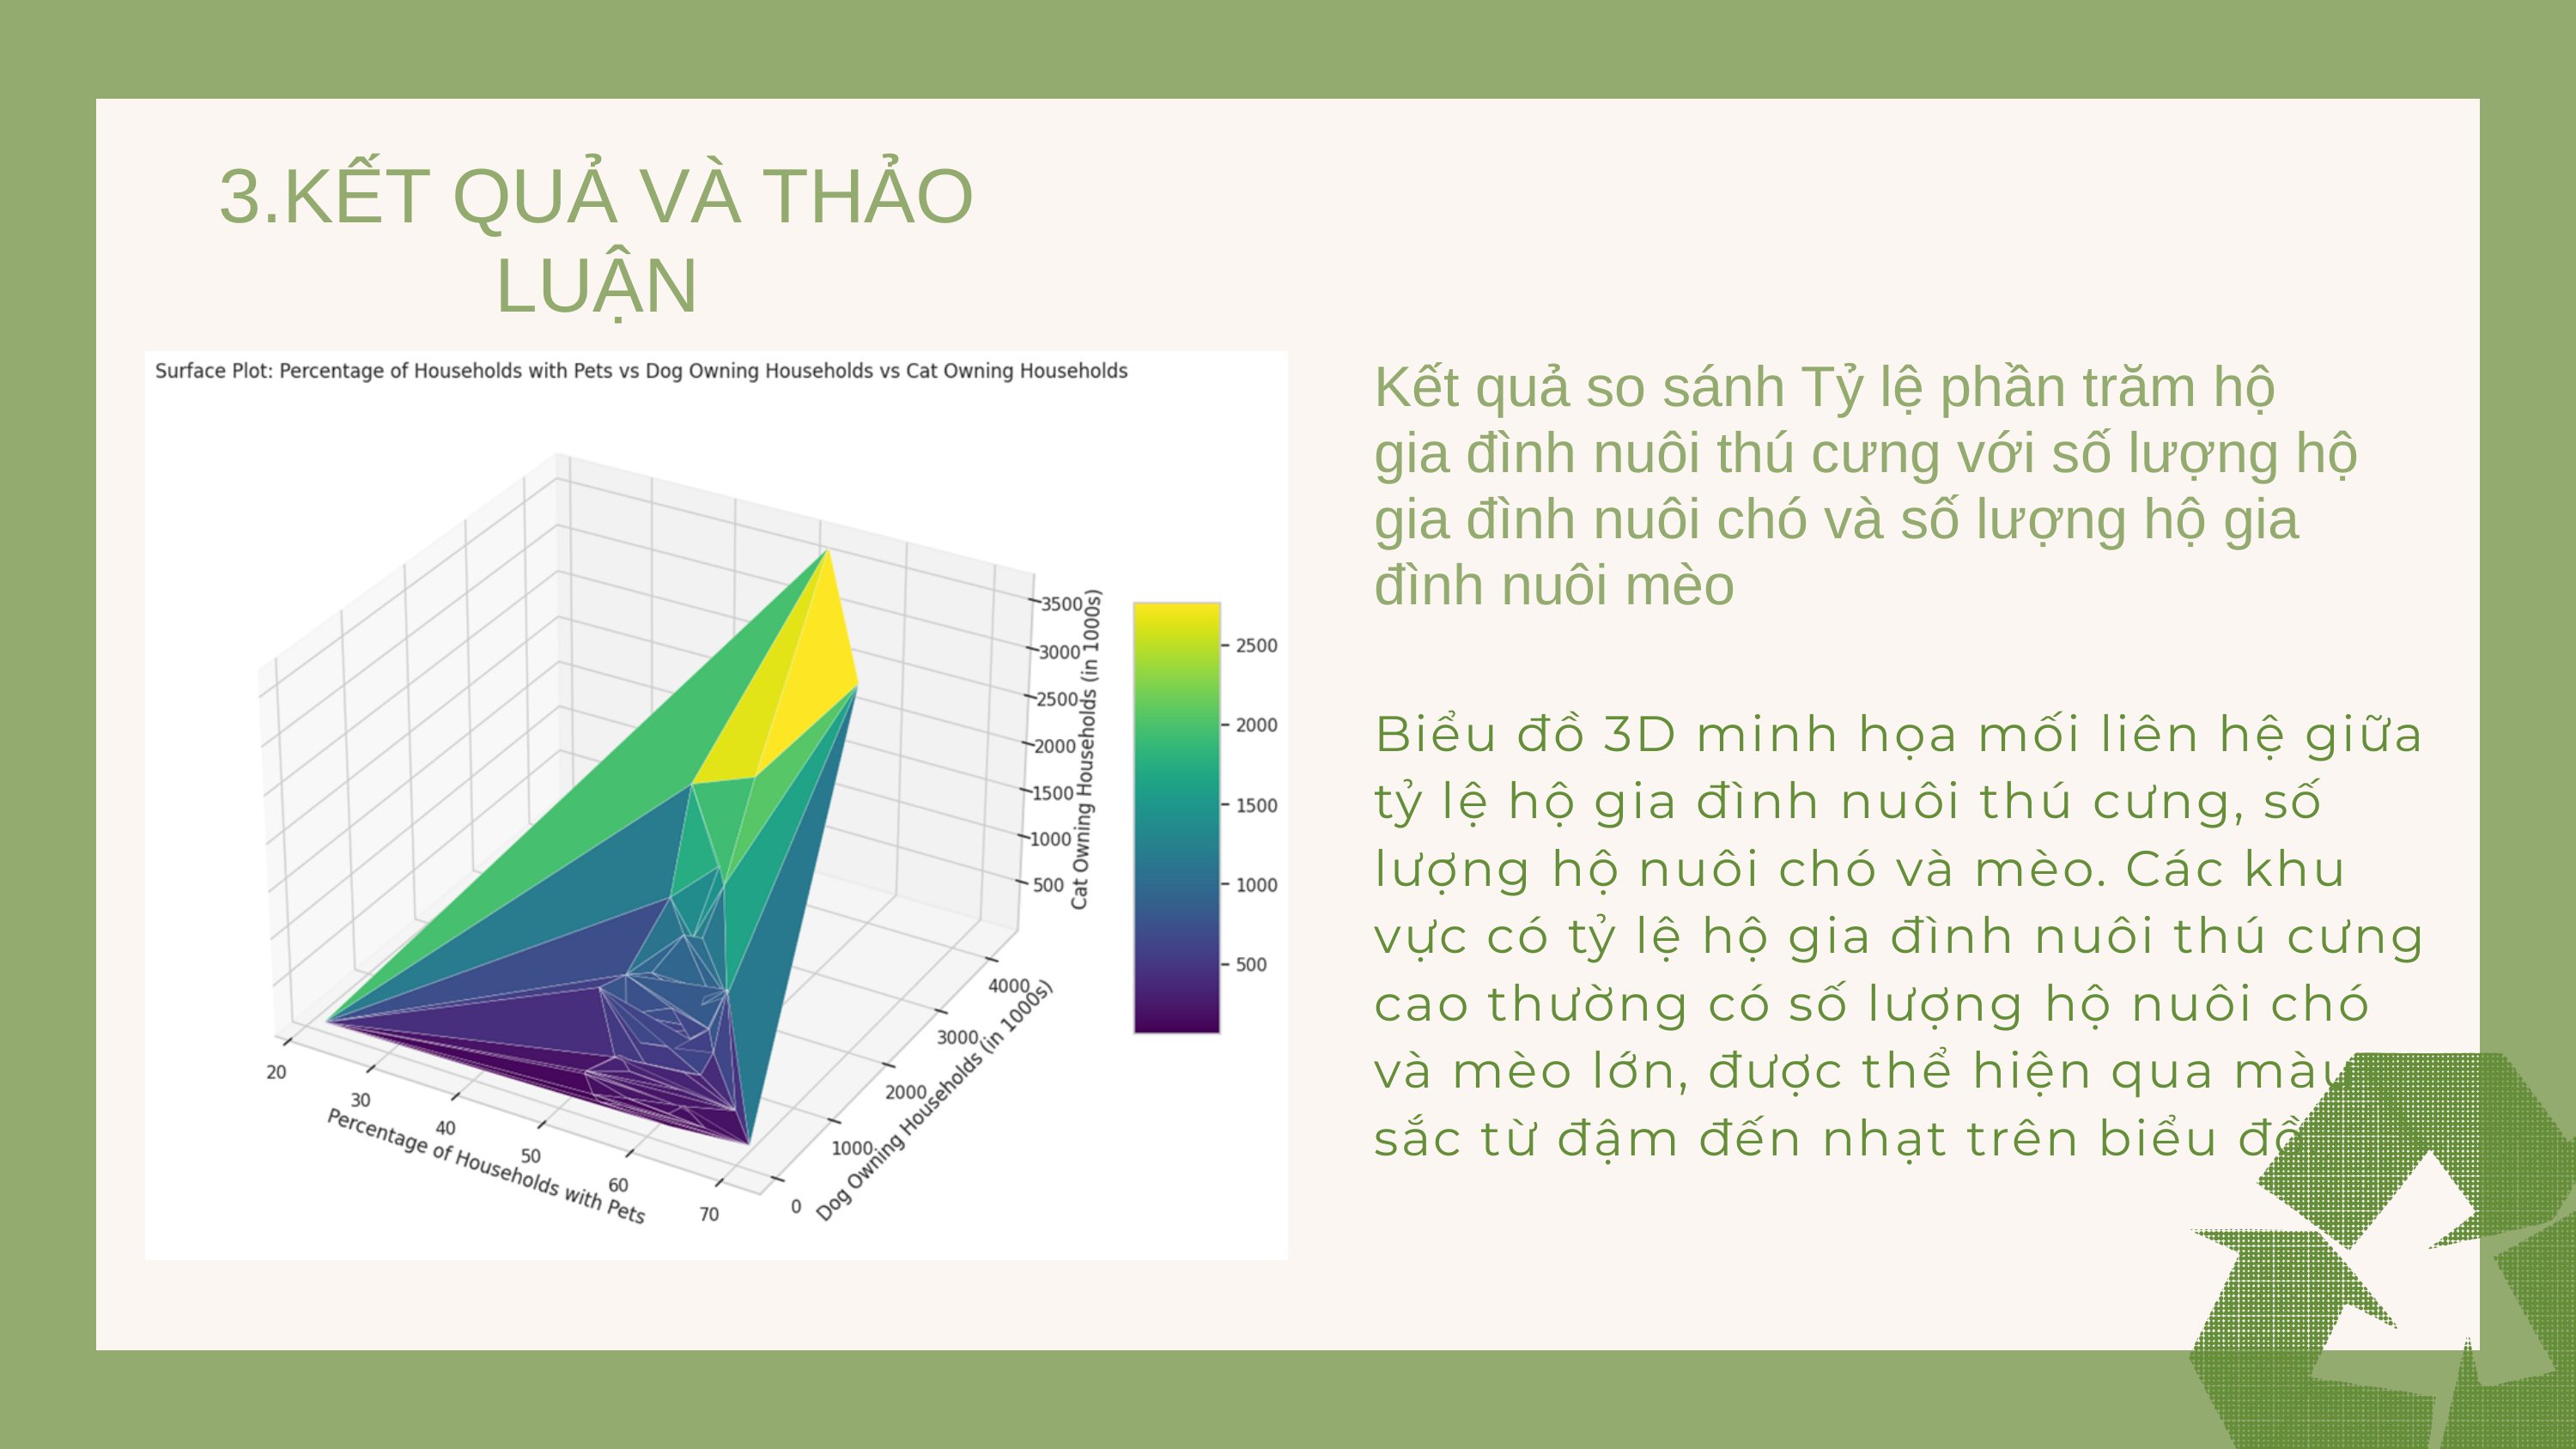

3.KẾT QUẢ VÀ THẢO LUẬN

Kết quả so sánh Tỷ lệ phần trăm hộ gia đình nuôi thú cưng với số lượng hộ gia đình nuôi chó và số lượng hộ gia đình nuôi mèo

Biểu đồ 3D minh họa mối liên hệ giữa tỷ lệ hộ gia đình nuôi thú cưng, số lượng hộ nuôi chó và mèo. Các khu vực có tỷ lệ hộ gia đình nuôi thú cưng cao thường có số lượng hộ nuôi chó và mèo lớn, được thể hiện qua màu sắc từ đậm đến nhạt trên biểu đồ.